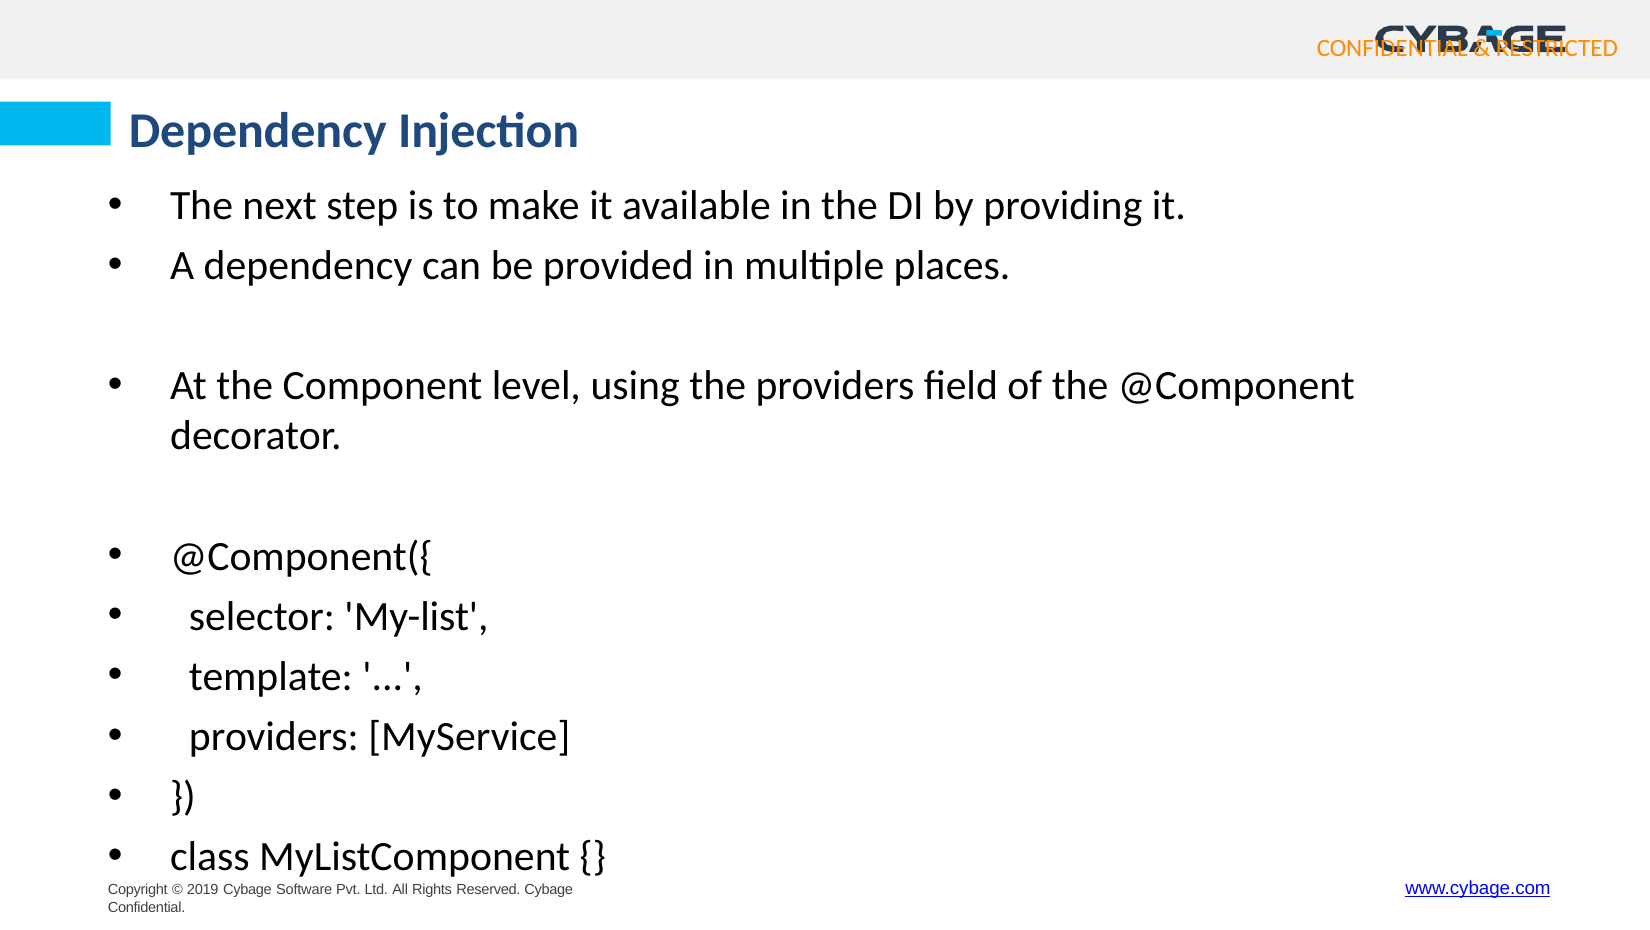

# Dependency Injection

The next step is to make it available in the DI by providing it.
A dependency can be provided in multiple places.

At the Component level, using the providers field of the @Component decorator.

@Component({
  selector: 'My-list',
  template: '...',
  providers: [MyService]
})
class MyListComponent {}
www.cybage.com
Copyright © 2019 Cybage Software Pvt. Ltd. All Rights Reserved. Cybage Confidential.